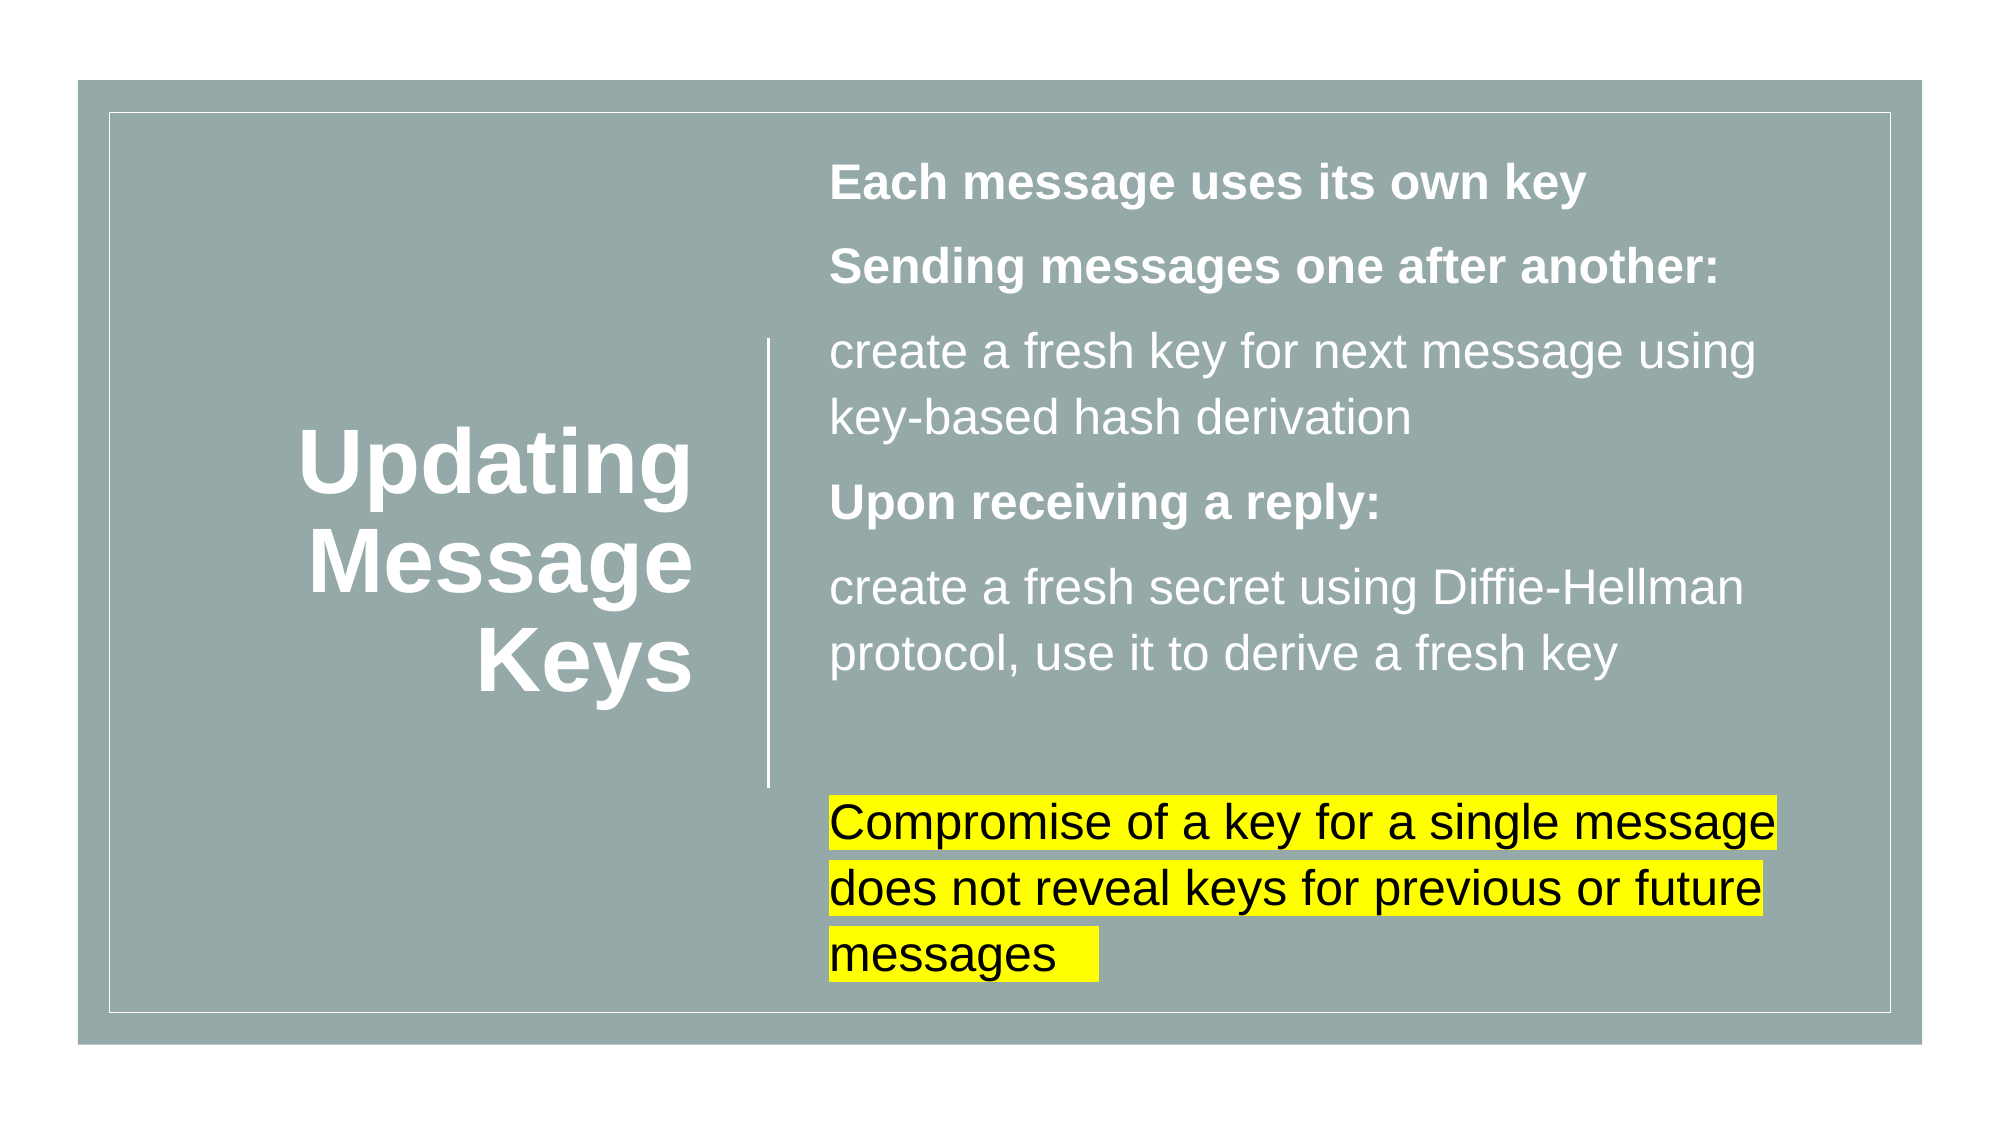

# Updating Message Keys
Each message uses its own key
Sending messages one after another:
create a fresh key for next message using key-based hash derivation
Upon receiving a reply:
create a fresh secret using Diffie-Hellman protocol, use it to derive a fresh key

Compromise of a key for a single message does not reveal keys for previous or future messages